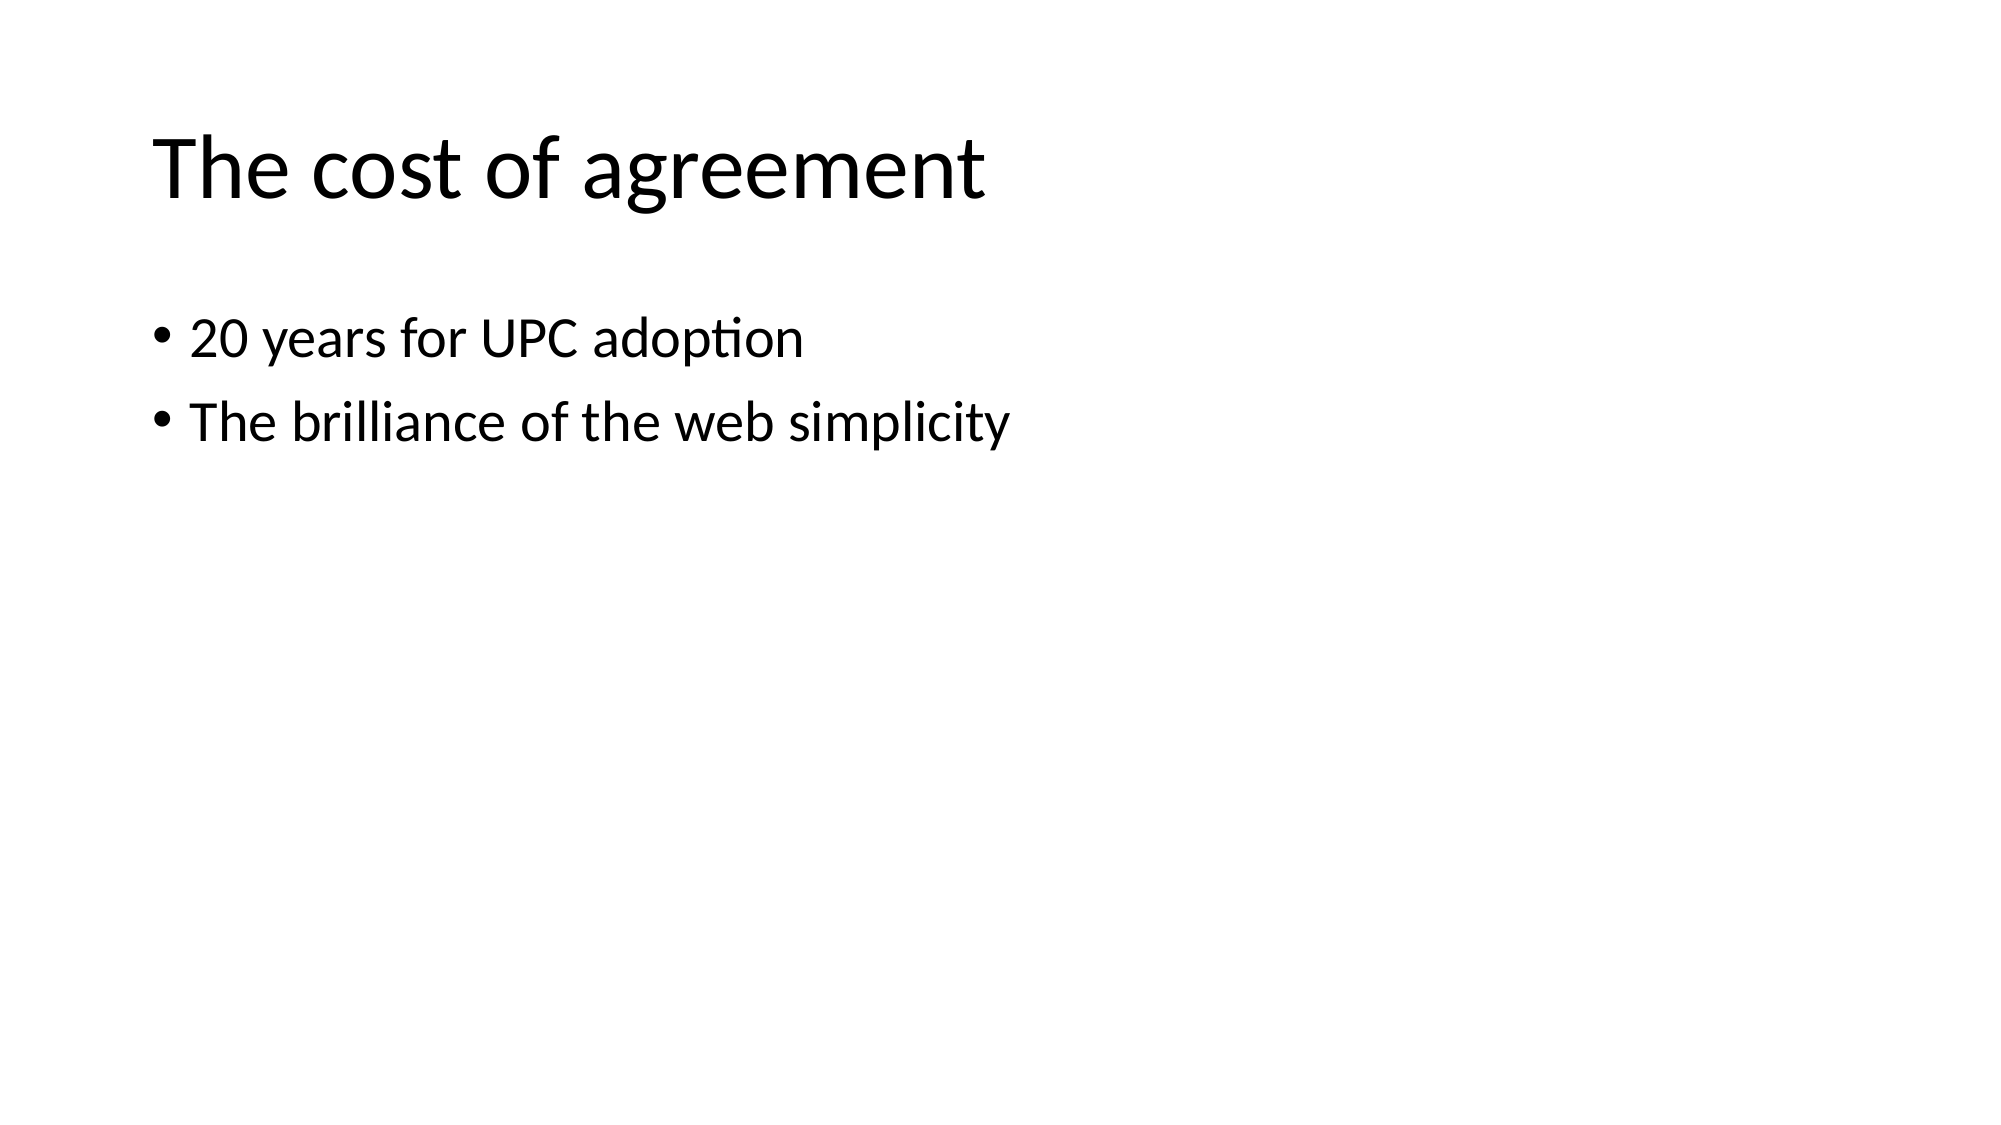

# The cost of agreement
20 years for UPC adoption
The brilliance of the web simplicity